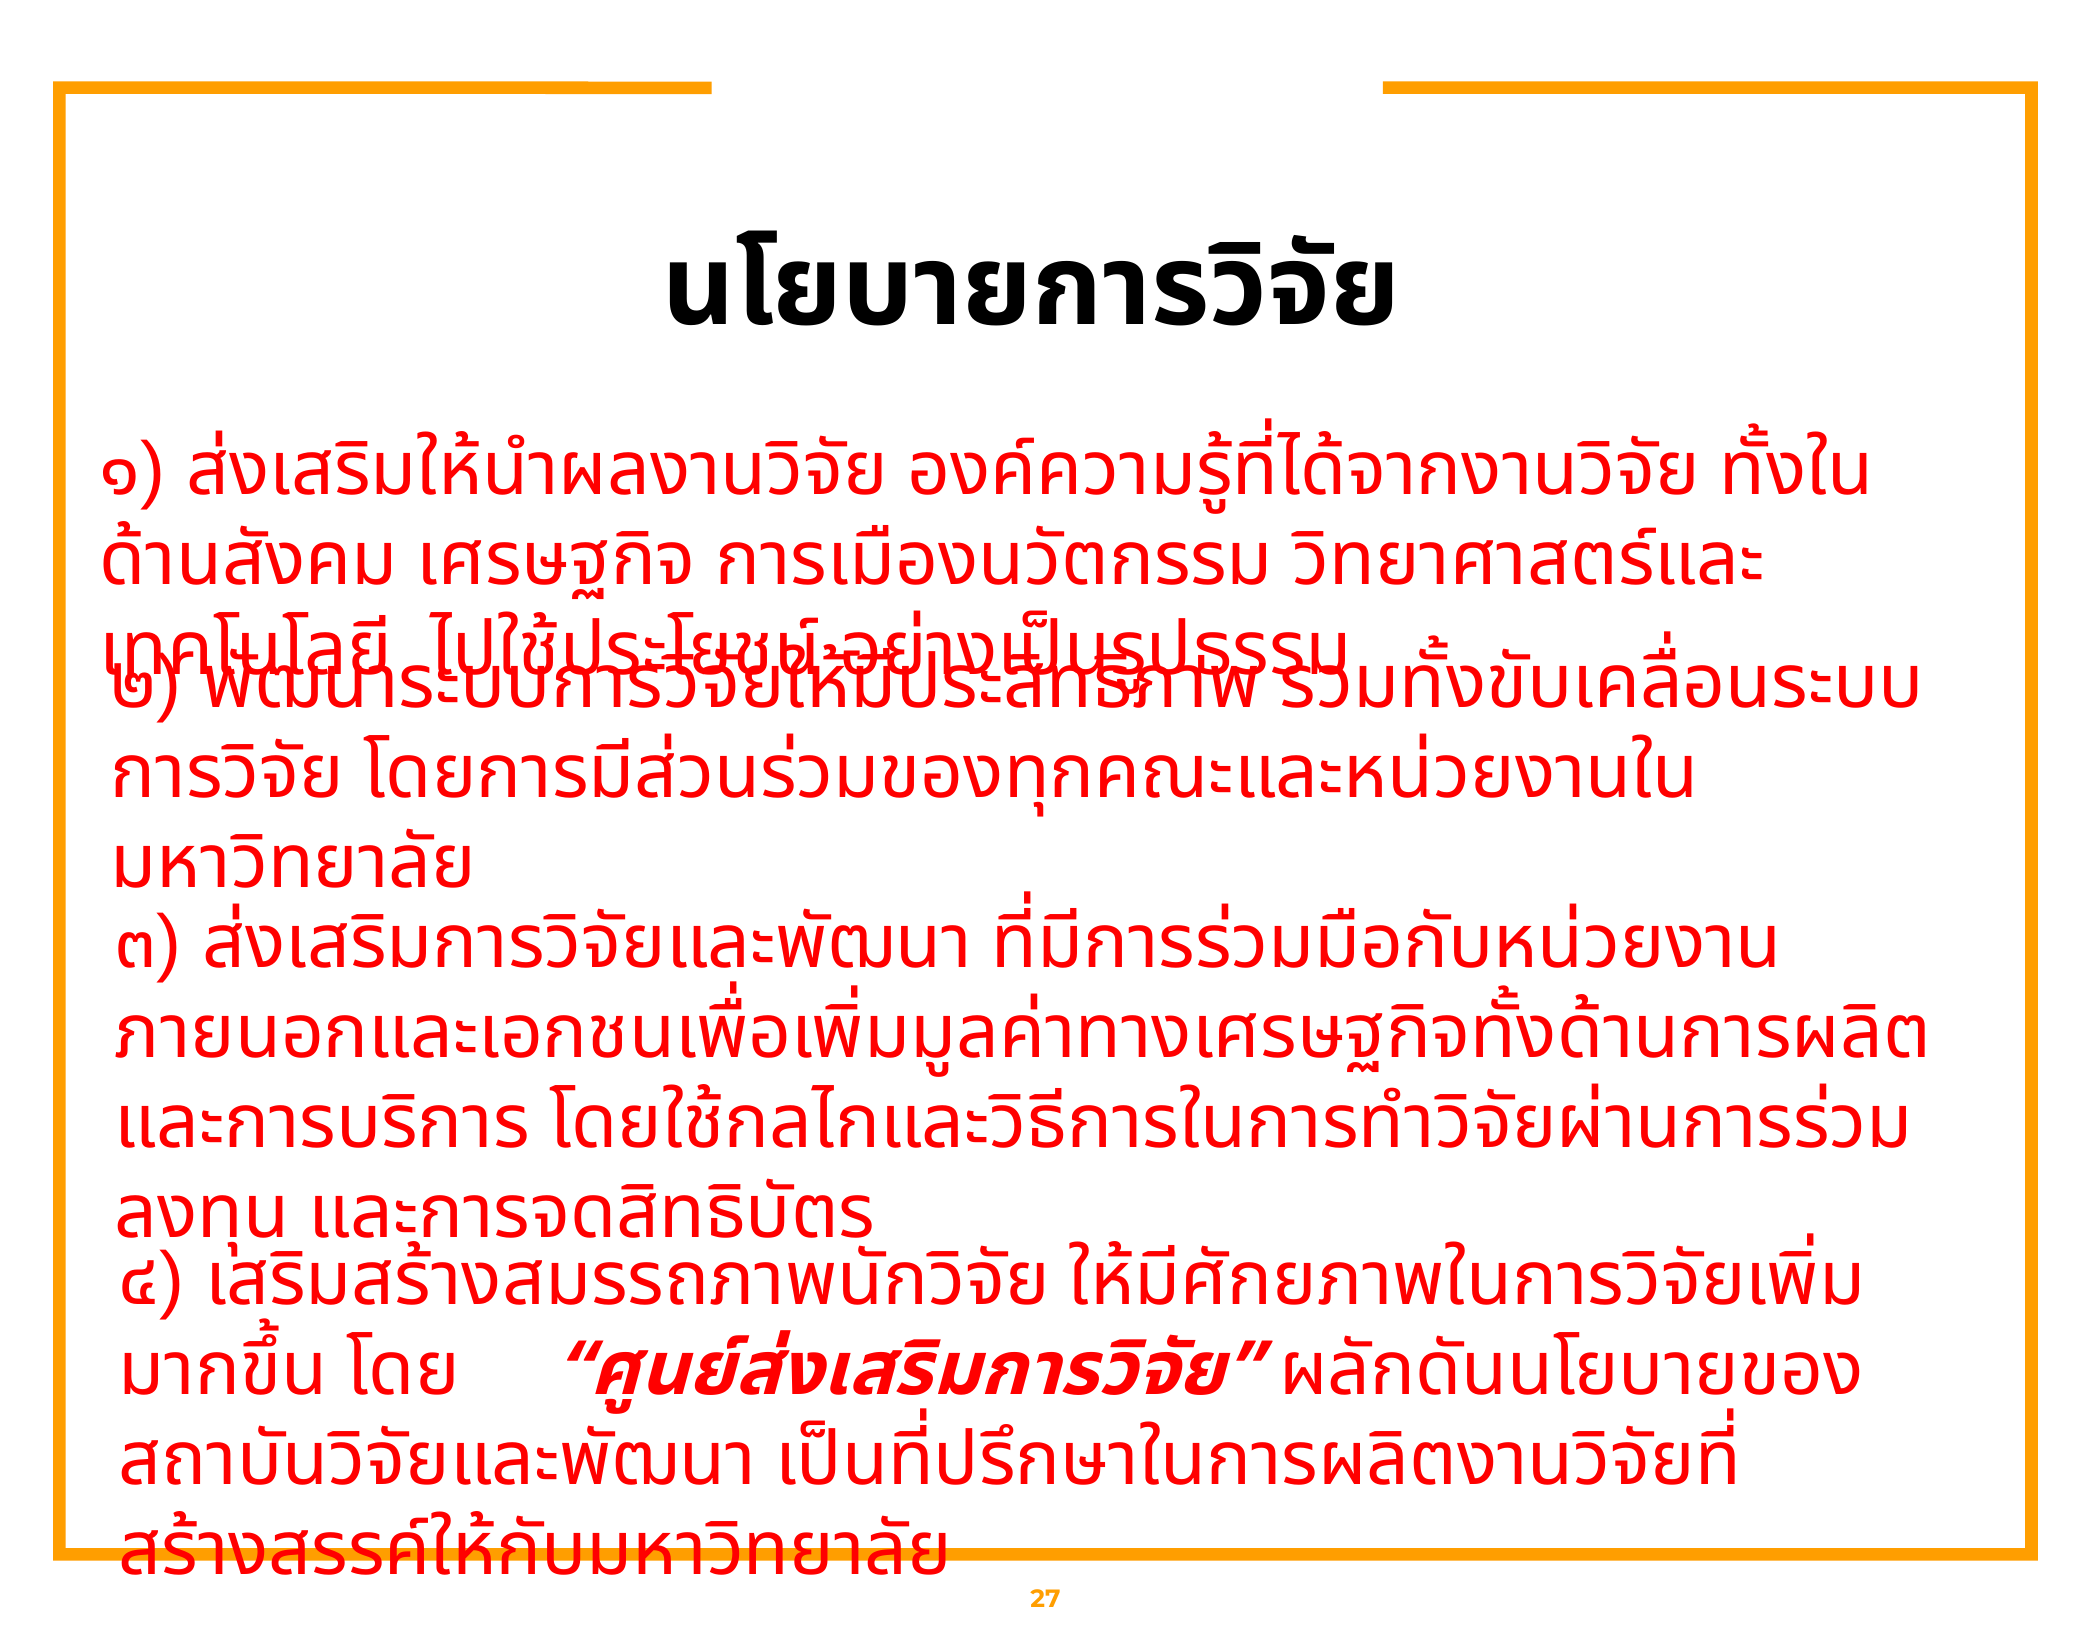

นโยบายการวิจัย

๑) ส่งเสริมให้นำผลงานวิจัย องค์ความรู้ที่ได้จากงานวิจัย ทั้งในด้านสังคม เศรษฐกิจ การเมืองนวัตกรรม วิทยาศาสตร์และเทคโนโลยี  ไปใช้ประโยชน์ อย่างเป็นรูปธรรม
๒) พัฒนาระบบการวิจัยให้มีประสิทธิภาพ รวมทั้งขับเคลื่อนระบบการวิจัย โดยการมีส่วนร่วมของทุกคณะและหน่วยงานในมหาวิทยาลัย
๓) ส่งเสริมการวิจัยและพัฒนา ที่มีการร่วมมือกับหน่วยงานภายนอกและเอกชนเพื่อเพิ่มมูลค่าทางเศรษฐกิจทั้งด้านการผลิตและการบริการ โดยใช้กลไกและวิธีการในการทำวิจัยผ่านการร่วมลงทุน และการจดสิทธิบัตร
๔) เสริมสร้างสมรรถภาพนักวิจัย ให้มีศักยภาพในการวิจัยเพิ่มมากขึ้น โดย     “ศูนย์ส่งเสริมการวิจัย” ผลักดันนโยบายของสถาบันวิจัยและพัฒนา เป็นที่ปรึกษาในการผลิตงานวิจัยที่สร้างสรรค์ให้กับมหาวิทยาลัย
27